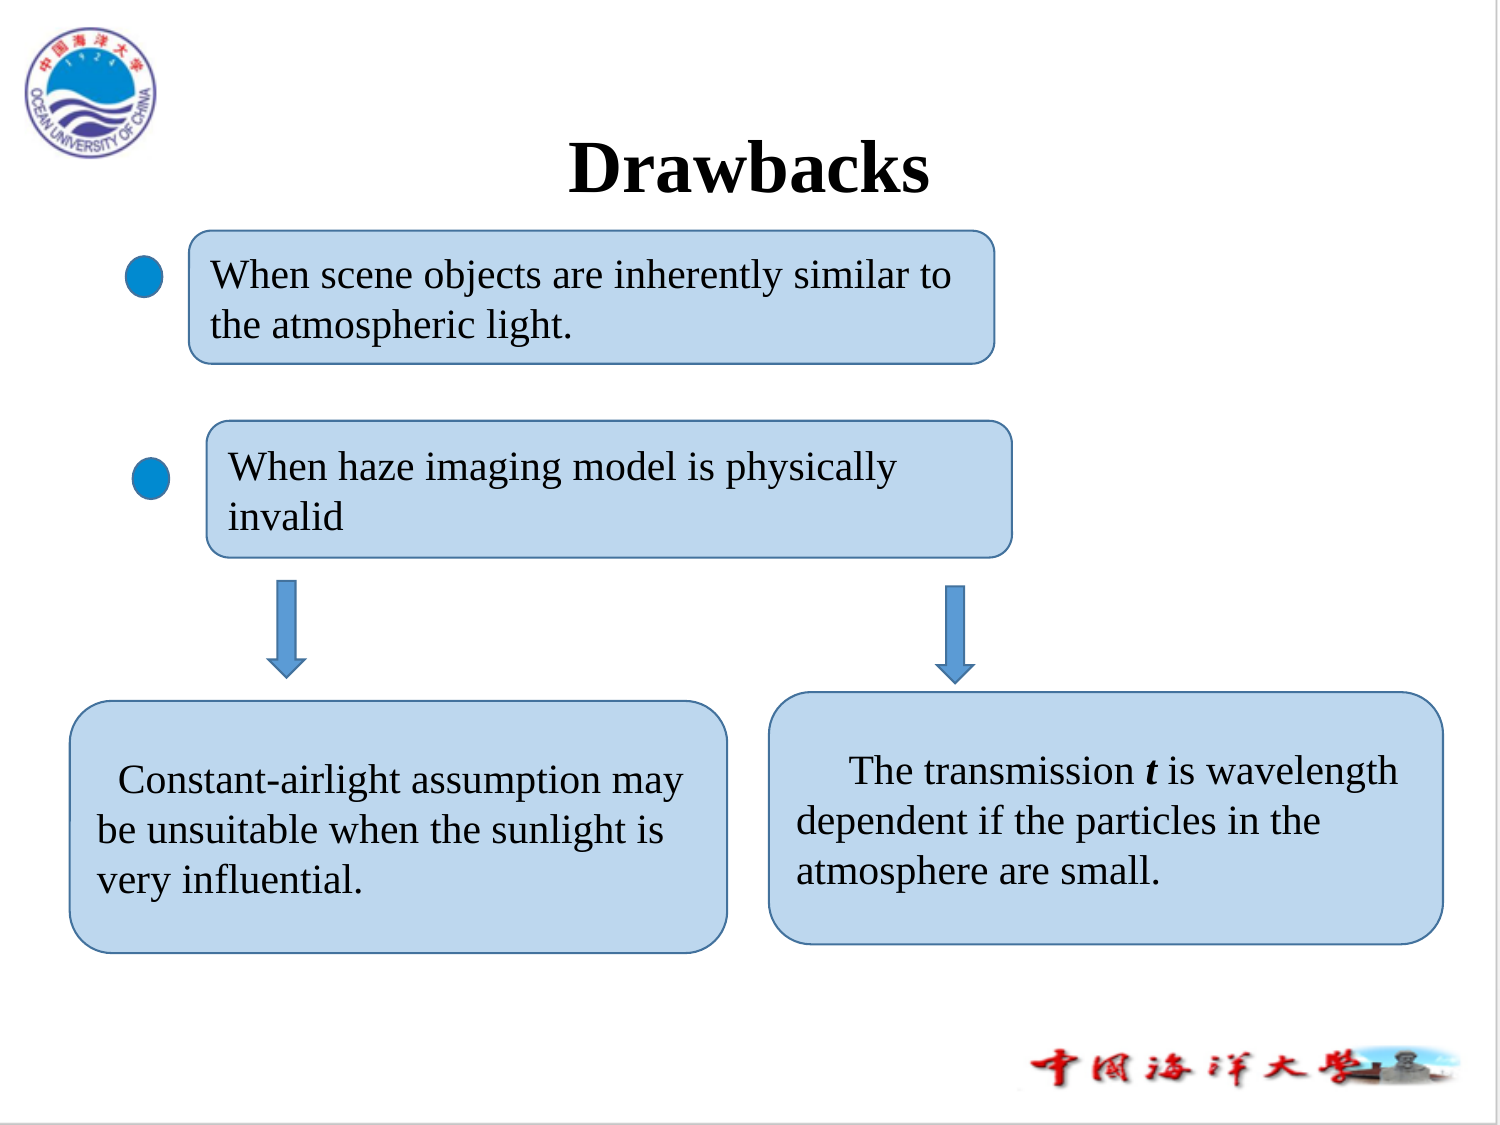

# Drawbacks
When scene objects are inherently similar to the atmospheric light.

When haze imaging model is physically invalid

     The transmission t is wavelength dependent if the particles in the atmosphere are small.
  Constant-airlight assumption may be unsuitable when the sunlight is very influential.